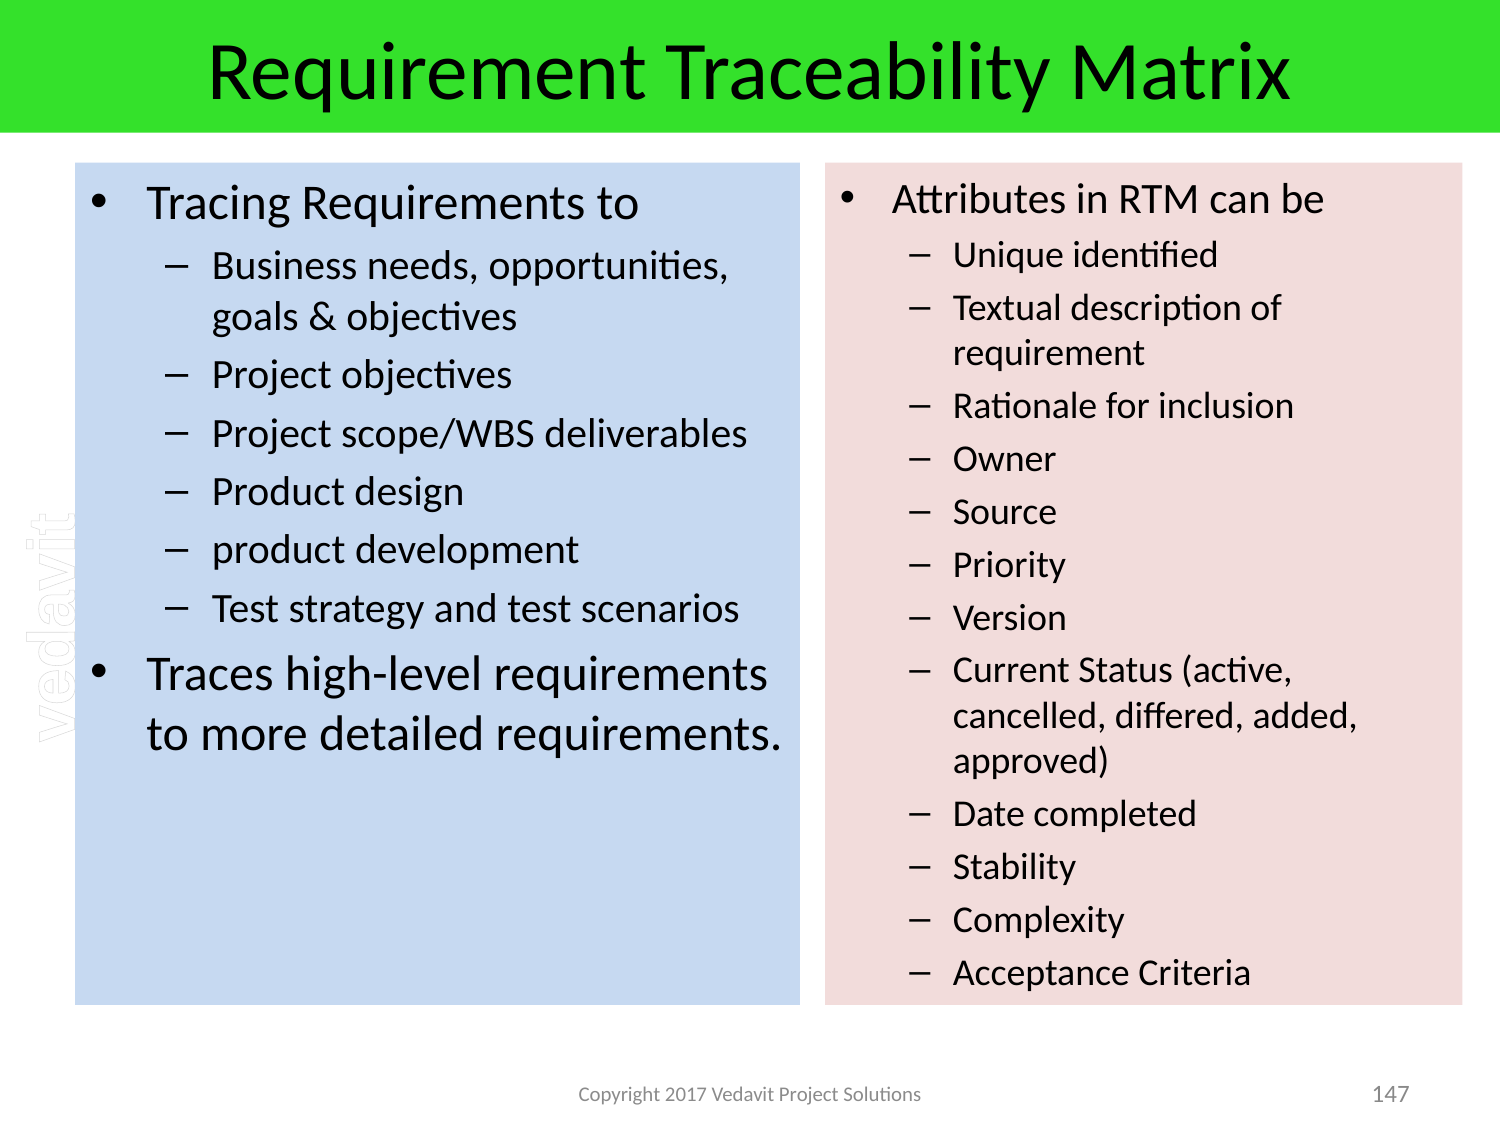

# Requirement Traceability Matrix
Tracing Requirements to
Business needs, opportunities, goals & objectives
Project objectives
Project scope/WBS deliverables
Product design
product development
Test strategy and test scenarios
Traces high-level requirements to more detailed requirements.
Attributes in RTM can be
Unique identified
Textual description of requirement
Rationale for inclusion
Owner
Source
Priority
Version
Current Status (active, cancelled, differed, added, approved)
Date completed
Stability
Complexity
Acceptance Criteria
Copyright 2017 Vedavit Project Solutions
147